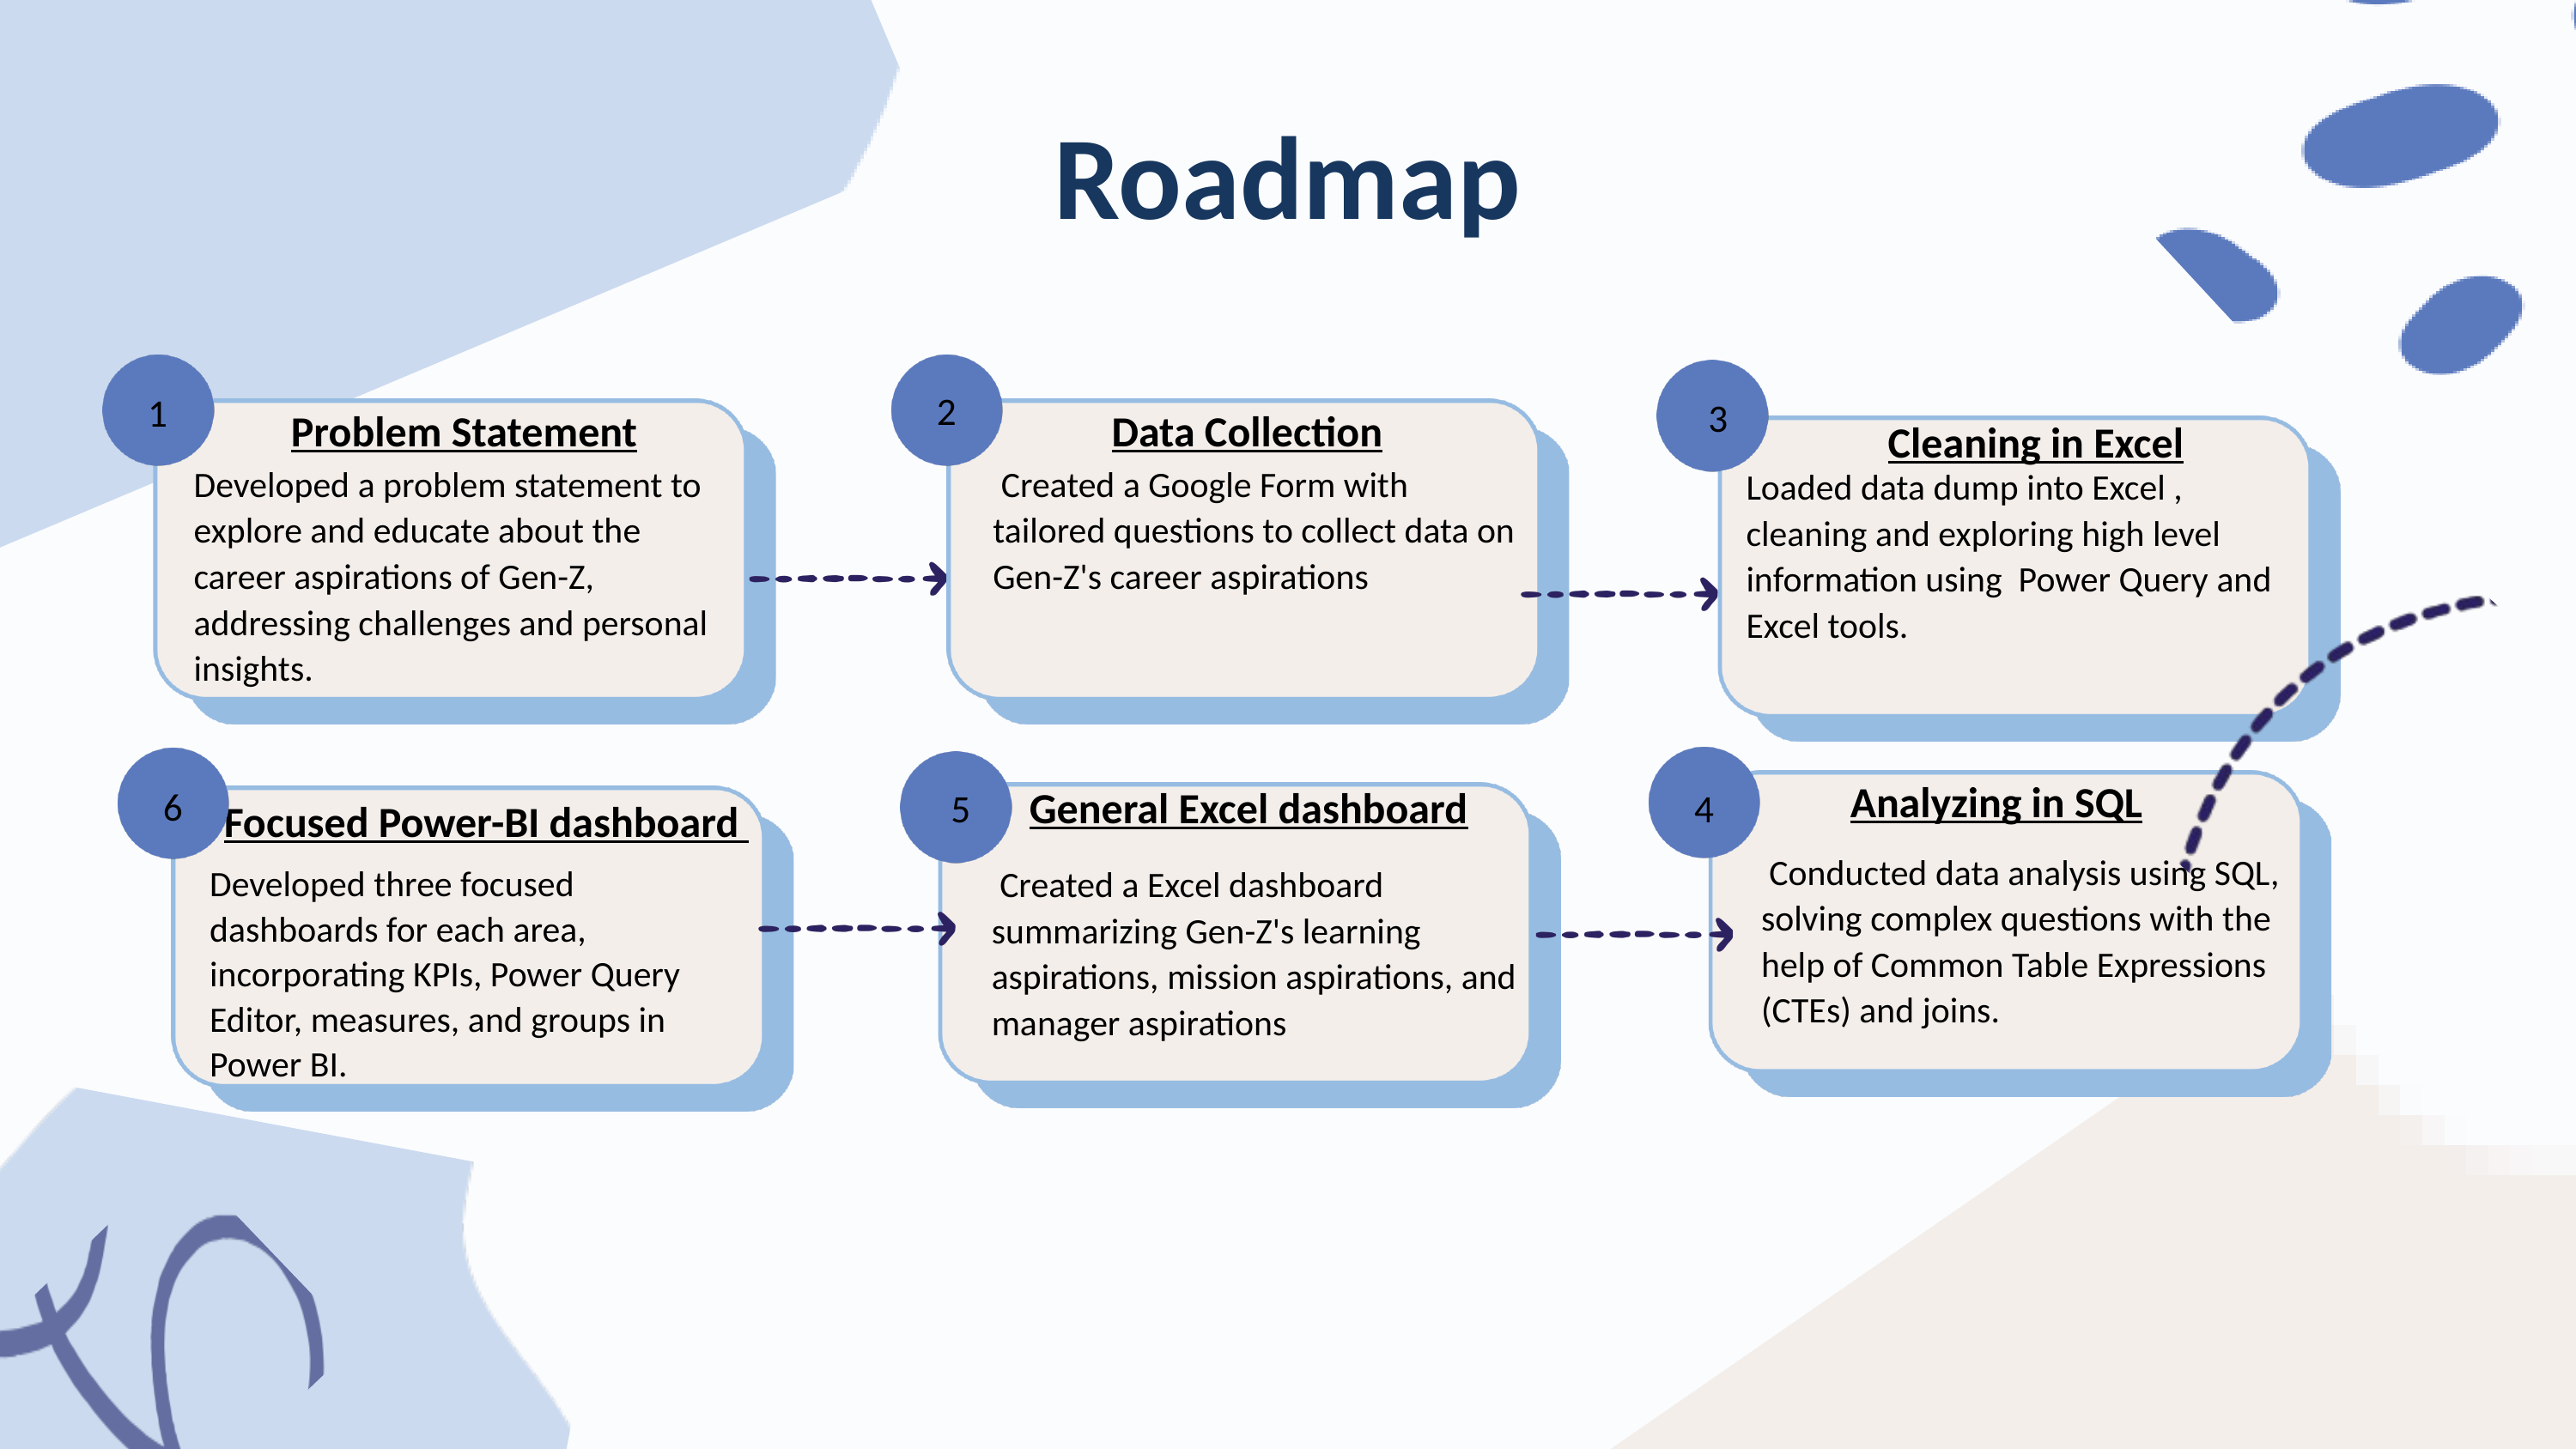

Roadmap

2
 1
3

 Problem Statement
 Data Collection
 Cleaning in Excel

Developed a problem statement to explore and educate about the career aspirations of Gen-Z, addressing challenges and personal insights.
 Created a Google Form with tailored questions to collect data on Gen-Z's career aspirations
Loaded data dump into Excel , cleaning and exploring high level information using  Power Query and Excel tools.
Collaborative Process

6
 Analyzing in SQL
5
4
General Excel dashboard

Focused Power-BI dashboard
 Conducted data analysis using SQL, solving complex questions with the help of Common Table Expressions (CTEs) and joins.
Developed three focused dashboards for each area, incorporating KPIs, Power Query Editor, measures, and groups in Power BI.
 Created a Excel dashboard summarizing Gen-Z's learning aspirations, mission aspirations, and manager aspirations